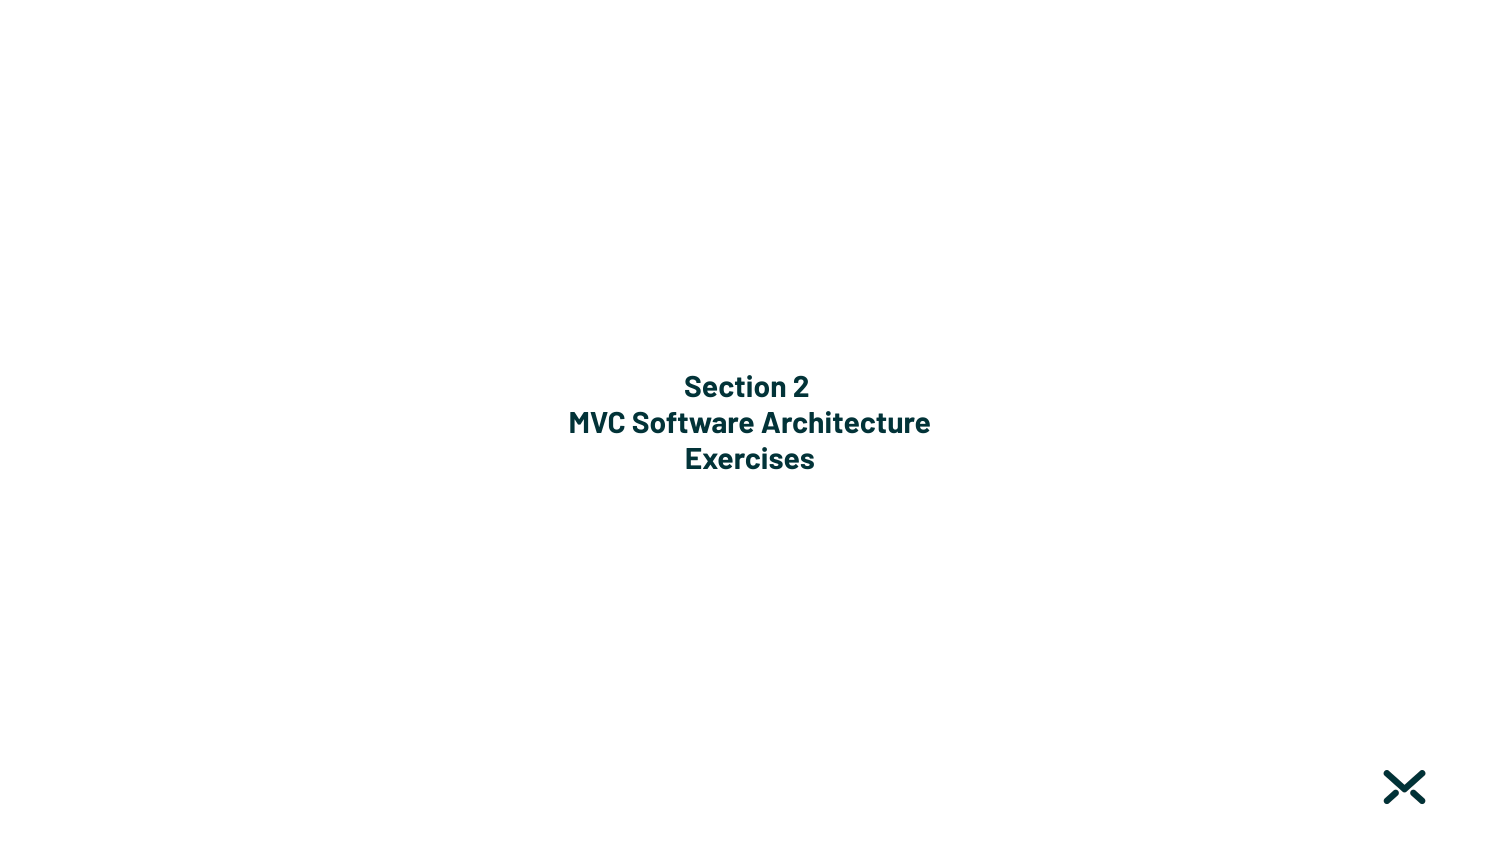

# Section 2
MVC Software Architecture
Exercises